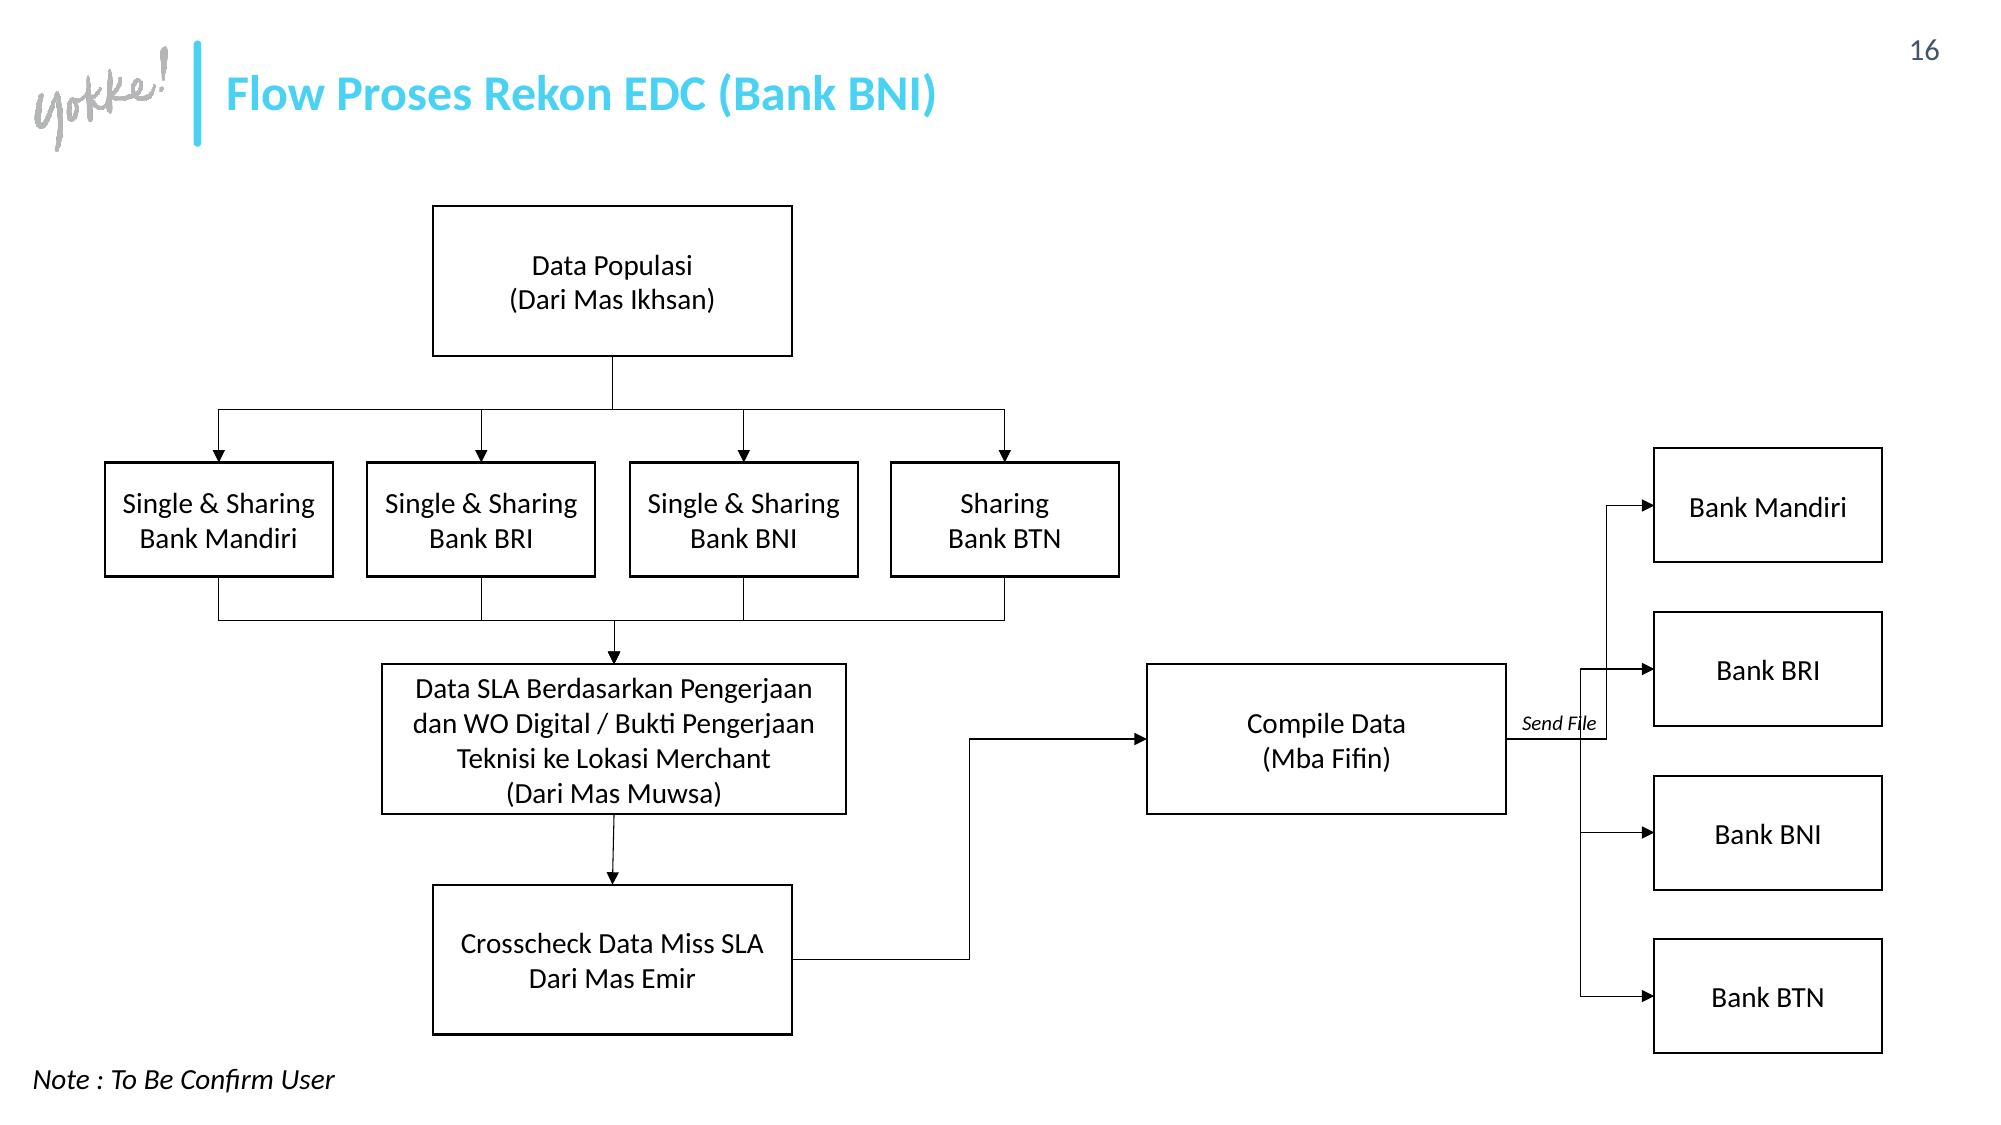

# Flow Proses Rekon EDC (Bank BNI)
Data Populasi
(Dari Mas Ikhsan)
Bank Mandiri
Single & Sharing
Bank BNI
Sharing
Bank BTN
Single & Sharing
Bank Mandiri
Single & Sharing
Bank BRI
Bank BRI
Data SLA Berdasarkan Pengerjaan dan WO Digital / Bukti Pengerjaan Teknisi ke Lokasi Merchant
(Dari Mas Muwsa)
Compile Data
(Mba Fifin)
Send File
Bank BNI
Crosscheck Data Miss SLA
Dari Mas Emir
Bank BTN
Note : To Be Confirm User